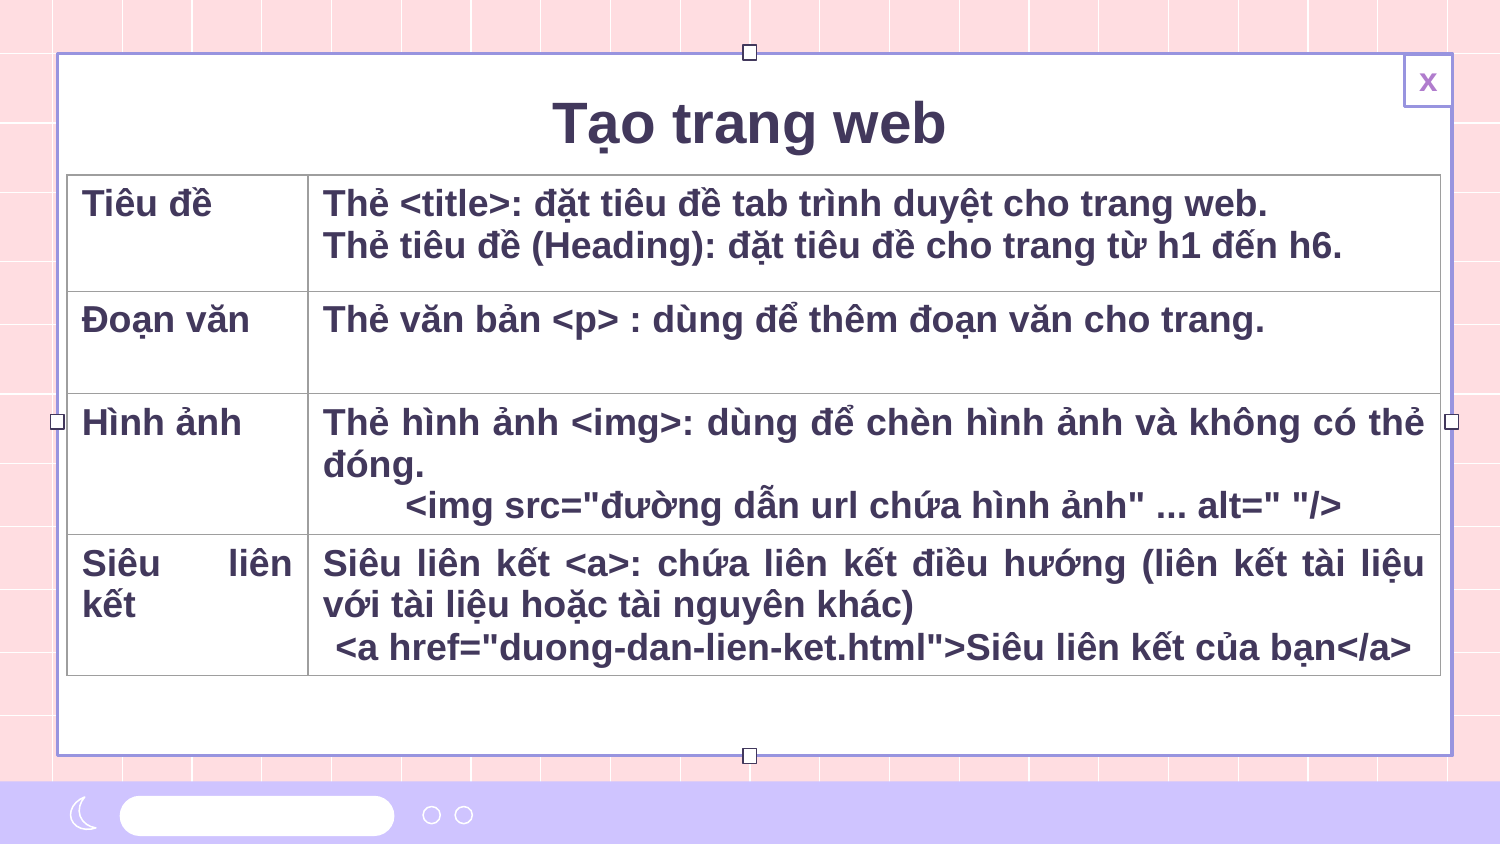

# Tạo trang web
| Tiêu đề | Thẻ <title>: đặt tiêu đề tab trình duyệt cho trang web. Thẻ tiêu đề (Heading): đặt tiêu đề cho trang từ h1 đến h6. |
| --- | --- |
| Đoạn văn | Thẻ văn bản <p> : dùng để thêm đoạn văn cho trang. |
| Hình ảnh | Thẻ hình ảnh <img>: dùng để chèn hình ảnh và không có thẻ đóng. <img src="đường dẫn url chứa hình ảnh" ... alt=" "/> |
| Siêu liên kết | Siêu liên kết <a>: chứa liên kết điều hướng (liên kết tài liệu với tài liệu hoặc tài nguyên khác) <a href="duong-dan-lien-ket.html">Siêu liên kết của bạn</a> |